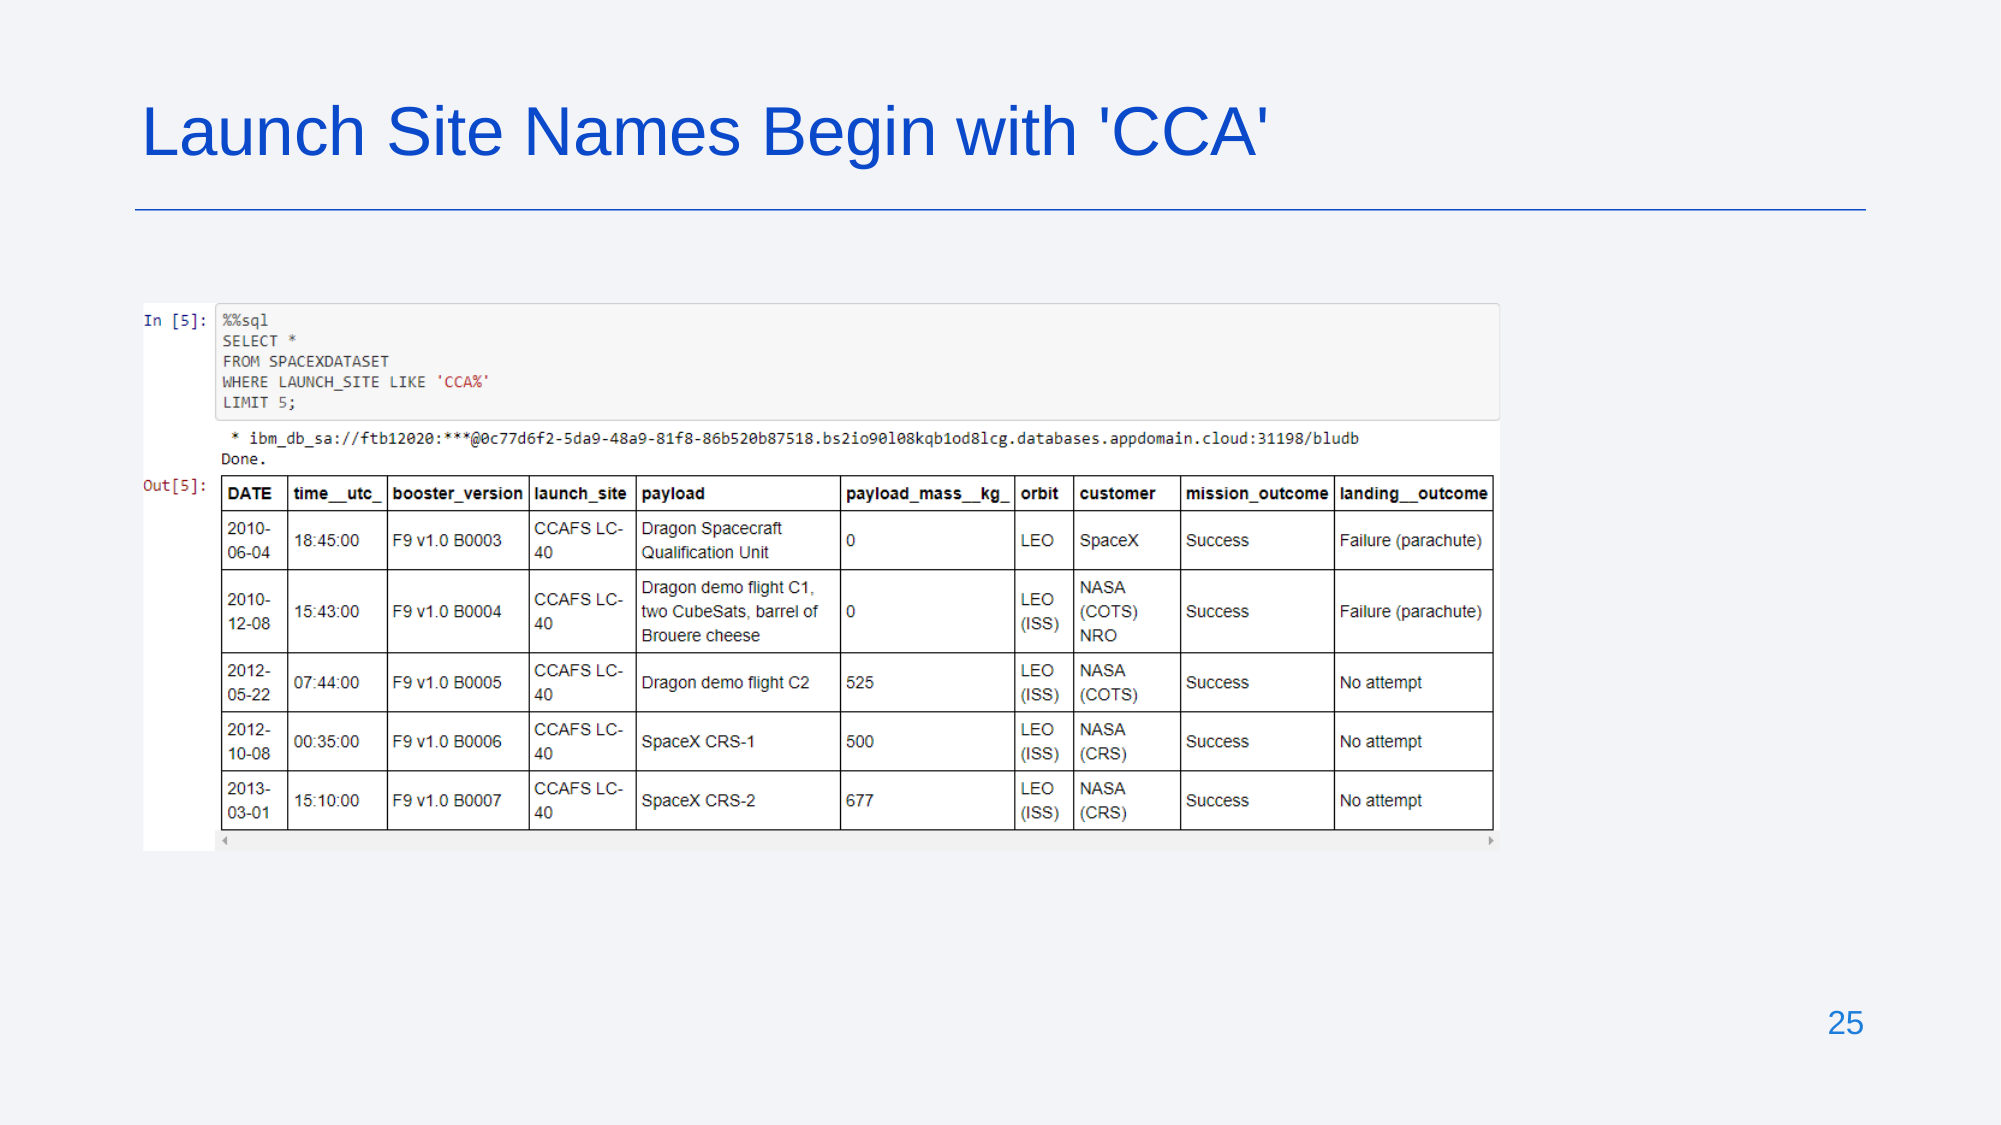

Launch Site Names Begin with 'CCA'

25